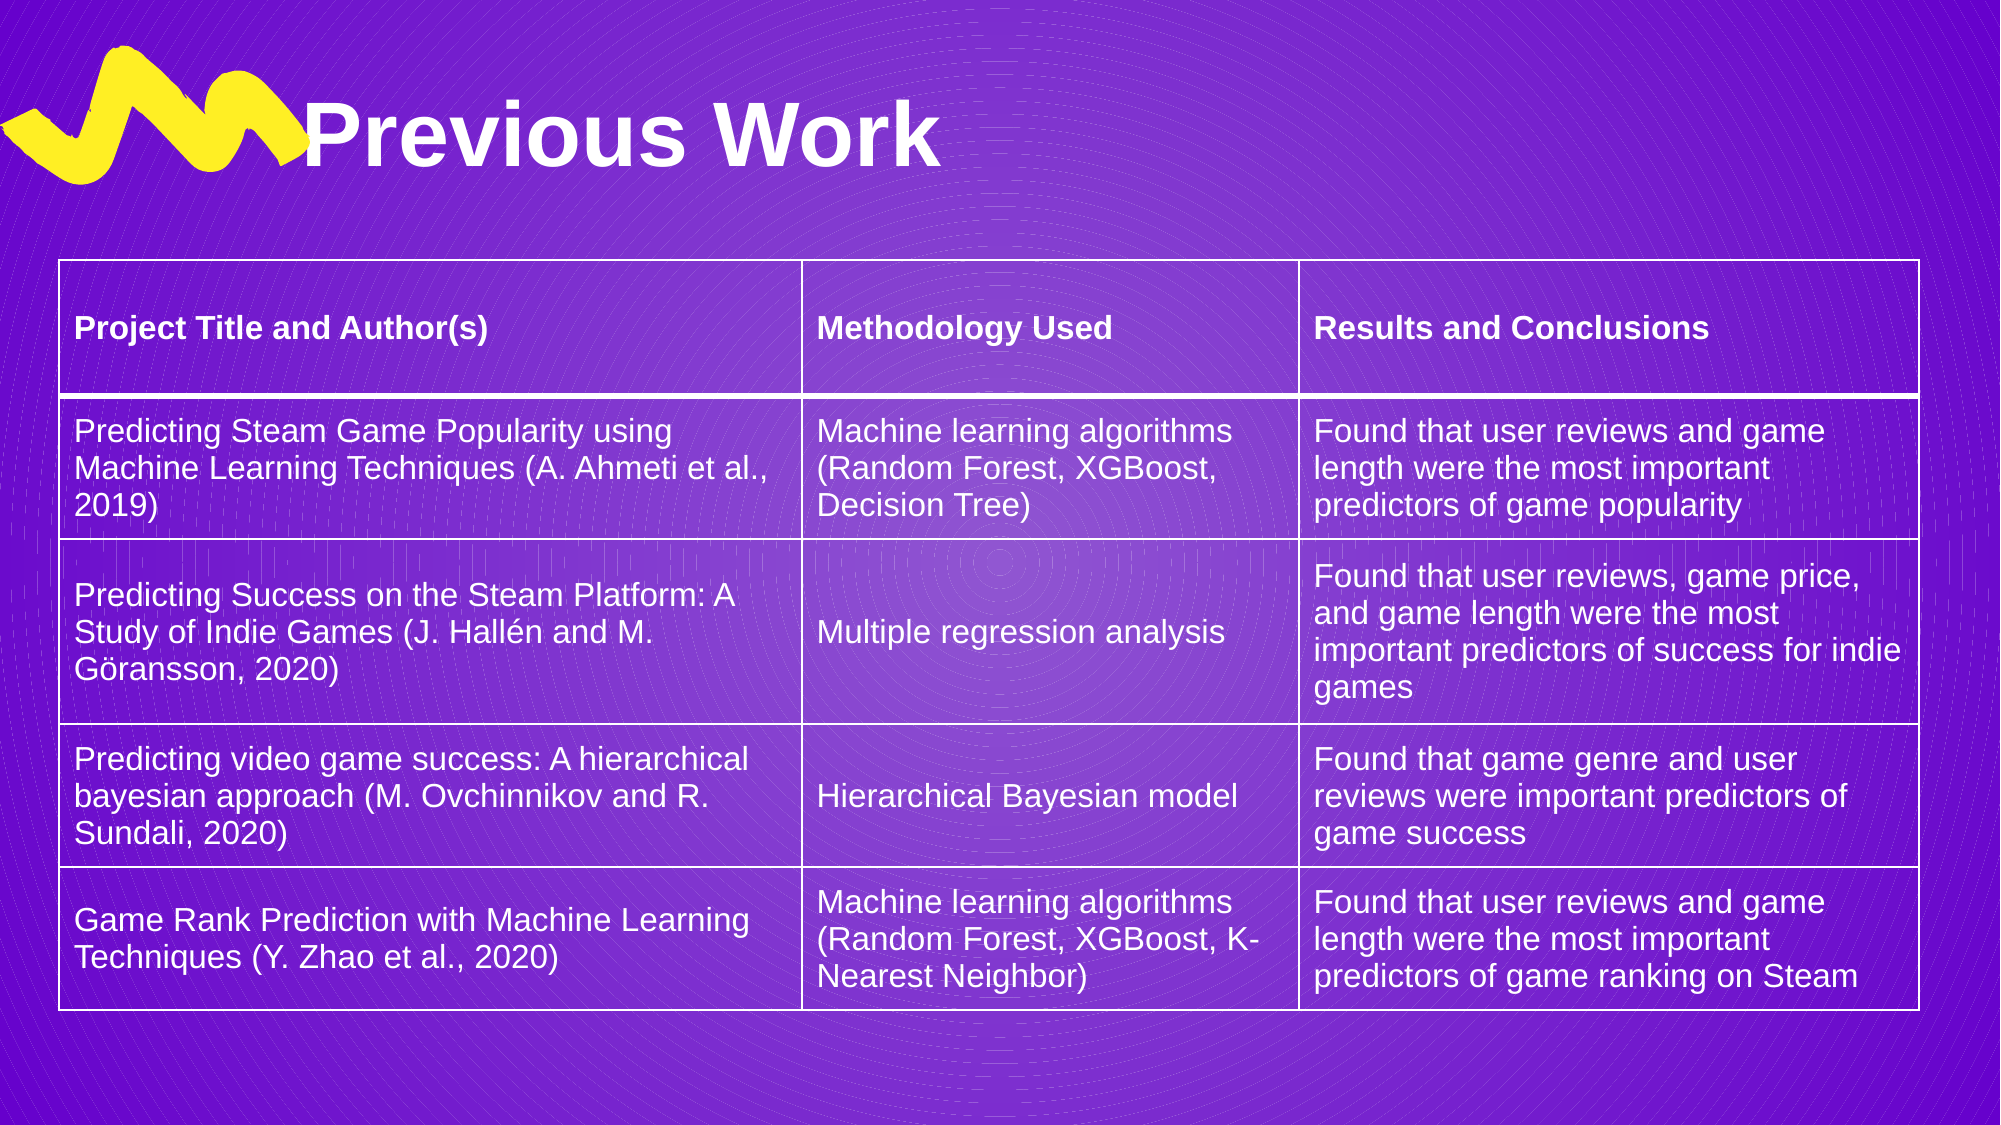

Previous Work
| Project Title and Author(s) | Methodology Used | Results and Conclusions |
| --- | --- | --- |
| Predicting Steam Game Popularity using Machine Learning Techniques (A. Ahmeti et al., 2019) | Machine learning algorithms (Random Forest, XGBoost, Decision Tree) | Found that user reviews and game length were the most important predictors of game popularity |
| Predicting Success on the Steam Platform: A Study of Indie Games (J. Hallén and M. Göransson, 2020) | Multiple regression analysis | Found that user reviews, game price, and game length were the most important predictors of success for indie games |
| Predicting video game success: A hierarchical bayesian approach (M. Ovchinnikov and R. Sundali, 2020) | Hierarchical Bayesian model | Found that game genre and user reviews were important predictors of game success |
| Game Rank Prediction with Machine Learning Techniques (Y. Zhao et al., 2020) | Machine learning algorithms (Random Forest, XGBoost, K-Nearest Neighbor) | Found that user reviews and game length were the most important predictors of game ranking on Steam |